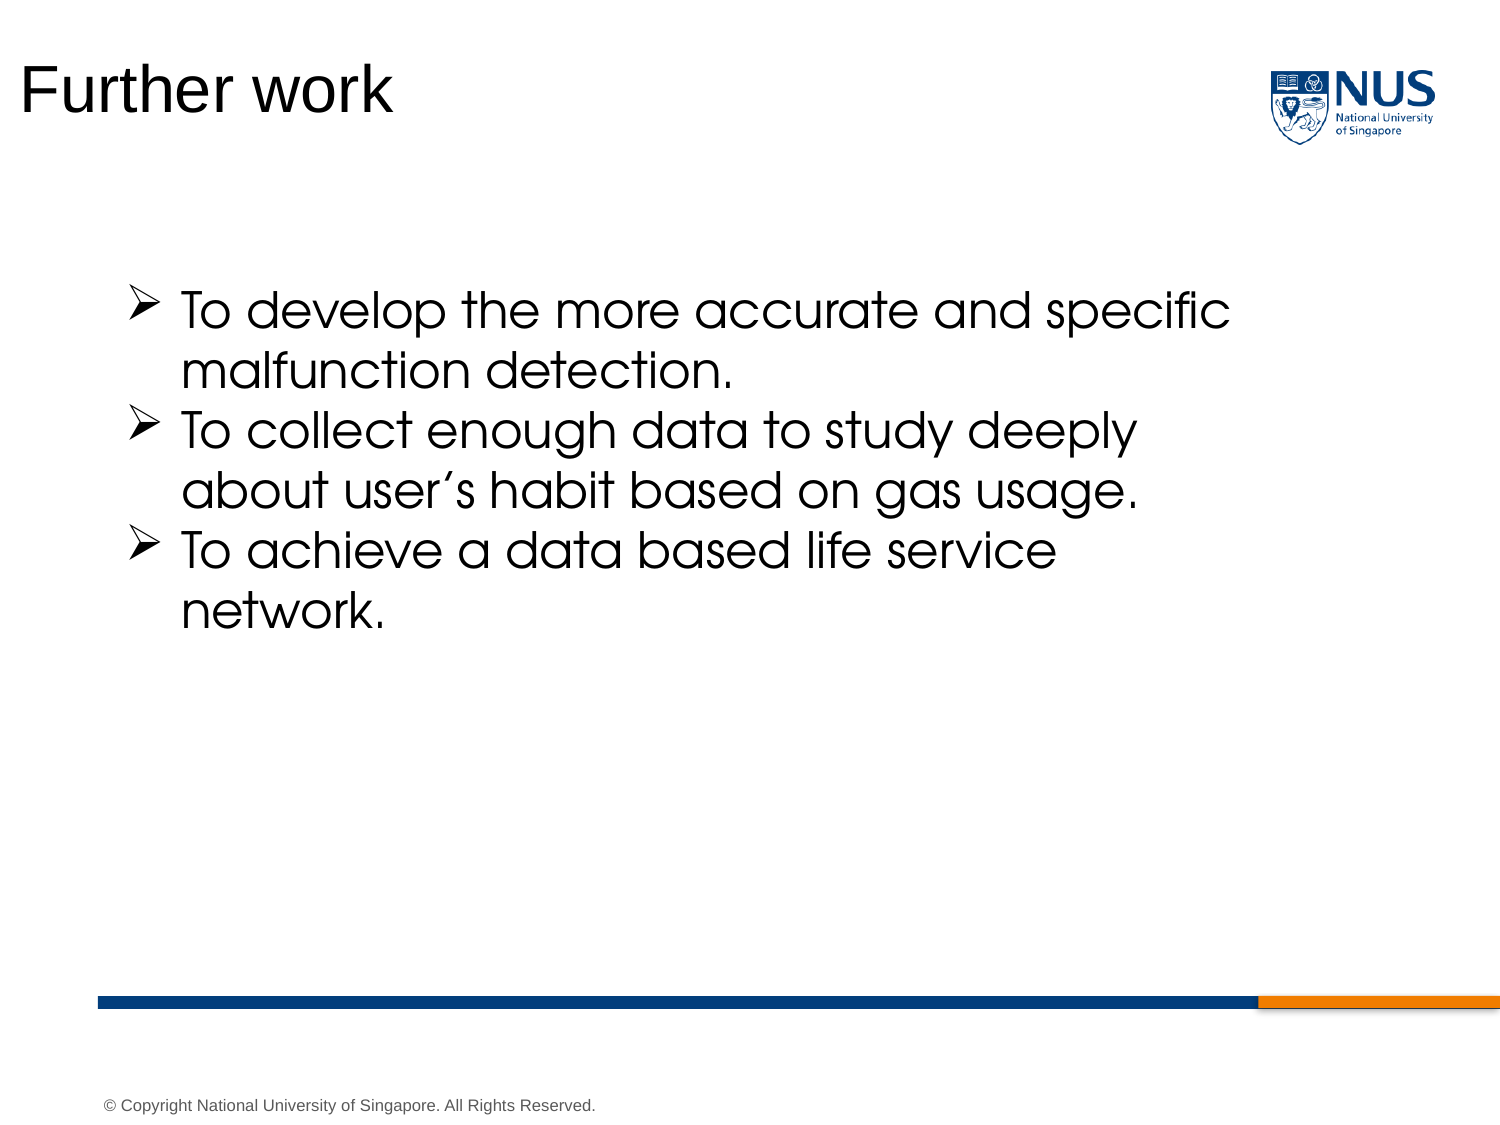

Further work
To develop the more accurate and specific malfunction detection.
To collect enough data to study deeply about user’s habit based on gas usage.
To achieve a data based life service network.